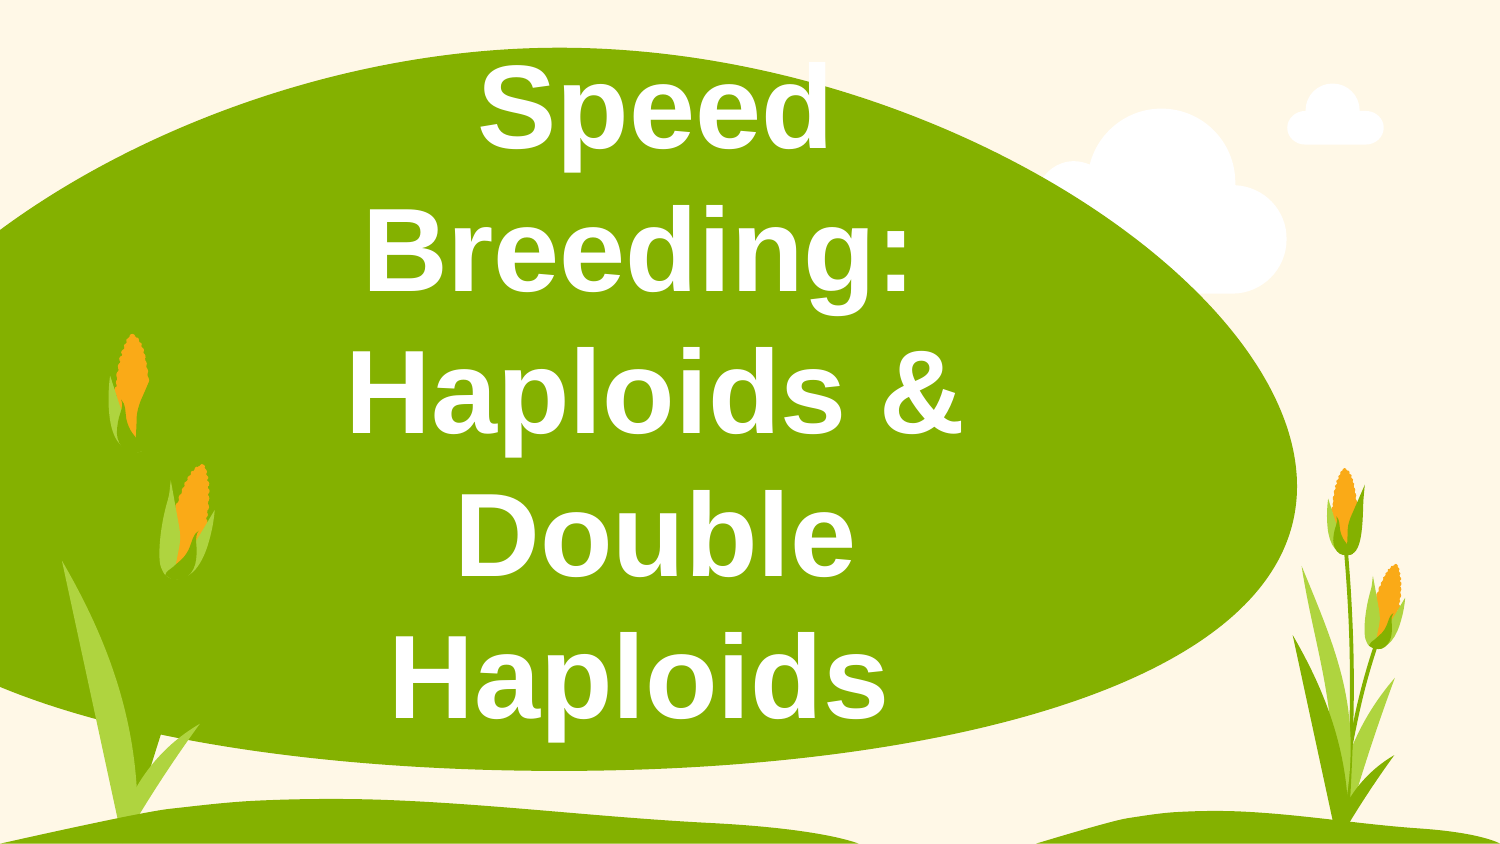

# Speed Breeding:
Haploids & Double Haploids